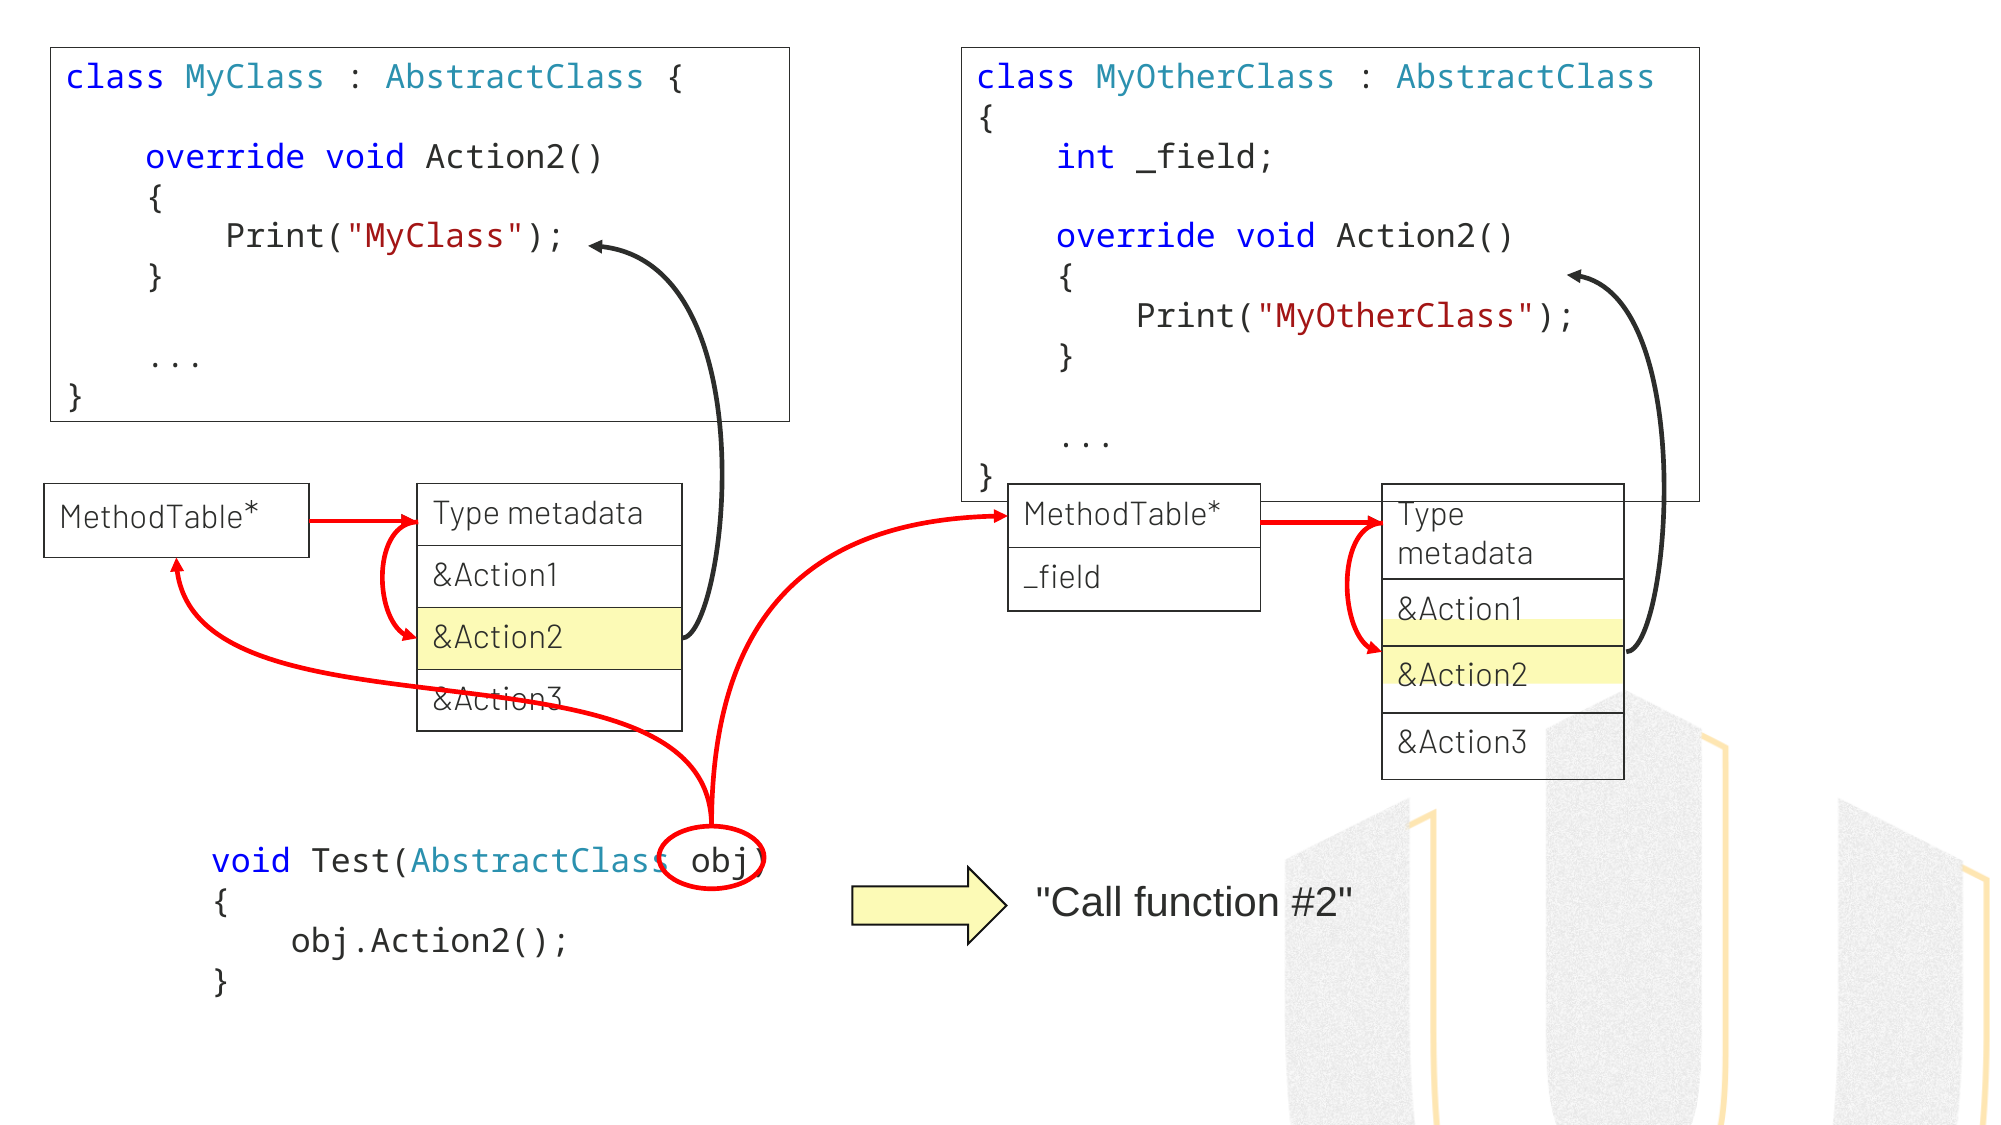

class MyClass : AbstractClass {
    override void Action2()
    {
        Print("MyClass");
    }

    ...
}
class MyOtherClass : AbstractClass {
    int _field;
    override void Action2()
    {
        Print("MyOtherClass");
    }

    ...
}

| MethodTable\* |
| --- |
| Type metadata |
| --- |
| &Action1 |
| &Action2 |
| &Action3 |
| MethodTable\* |
| --- |
| \_field |
| Type metadata |
| --- |
| &Action1 |
| &Action2 |
| &Action3 |

void Test(AbstractClass obj)
{
    obj.Action2();
}

"Call function #2"